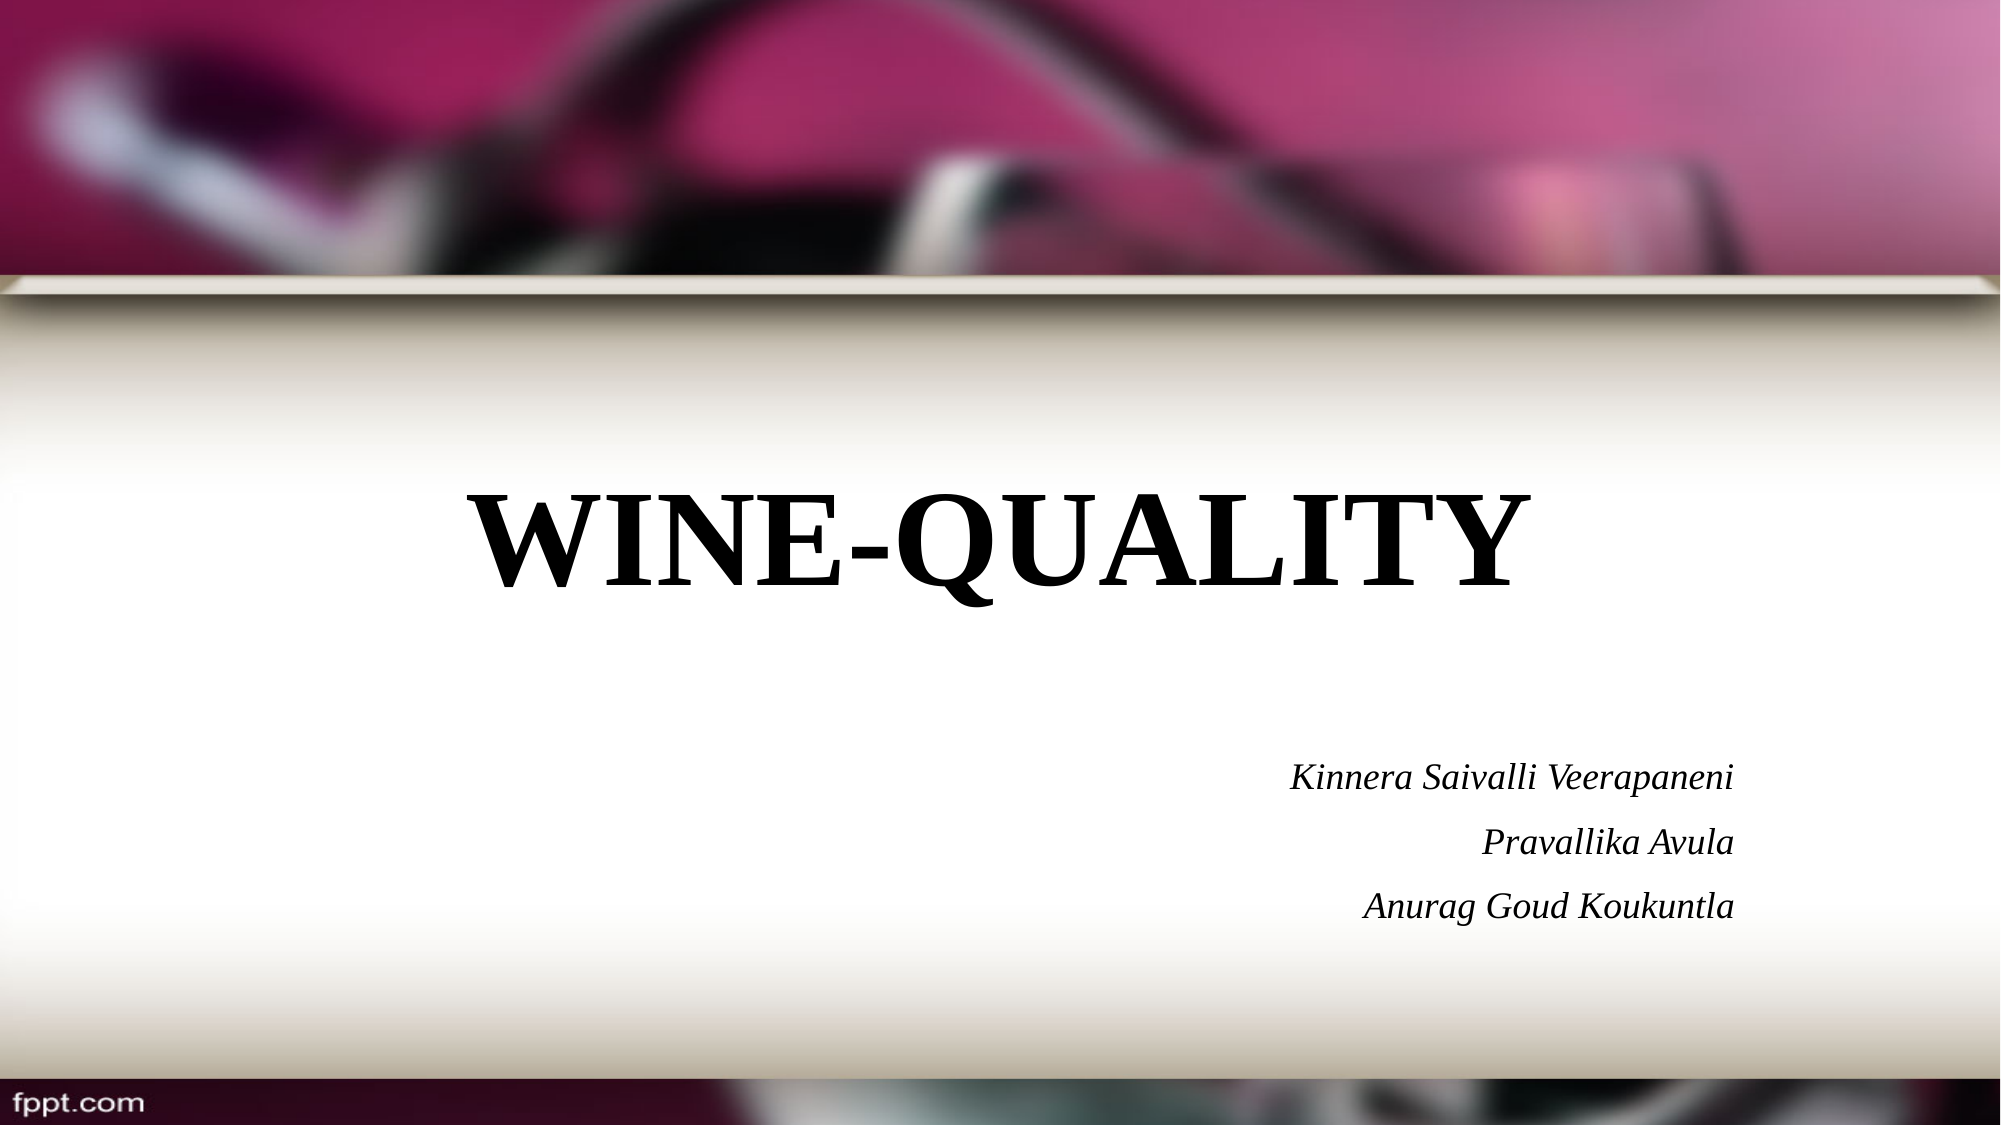

# WINE-QUALITY
Kinnera Saivalli Veerapaneni
Pravallika Avula
Anurag Goud Koukuntla